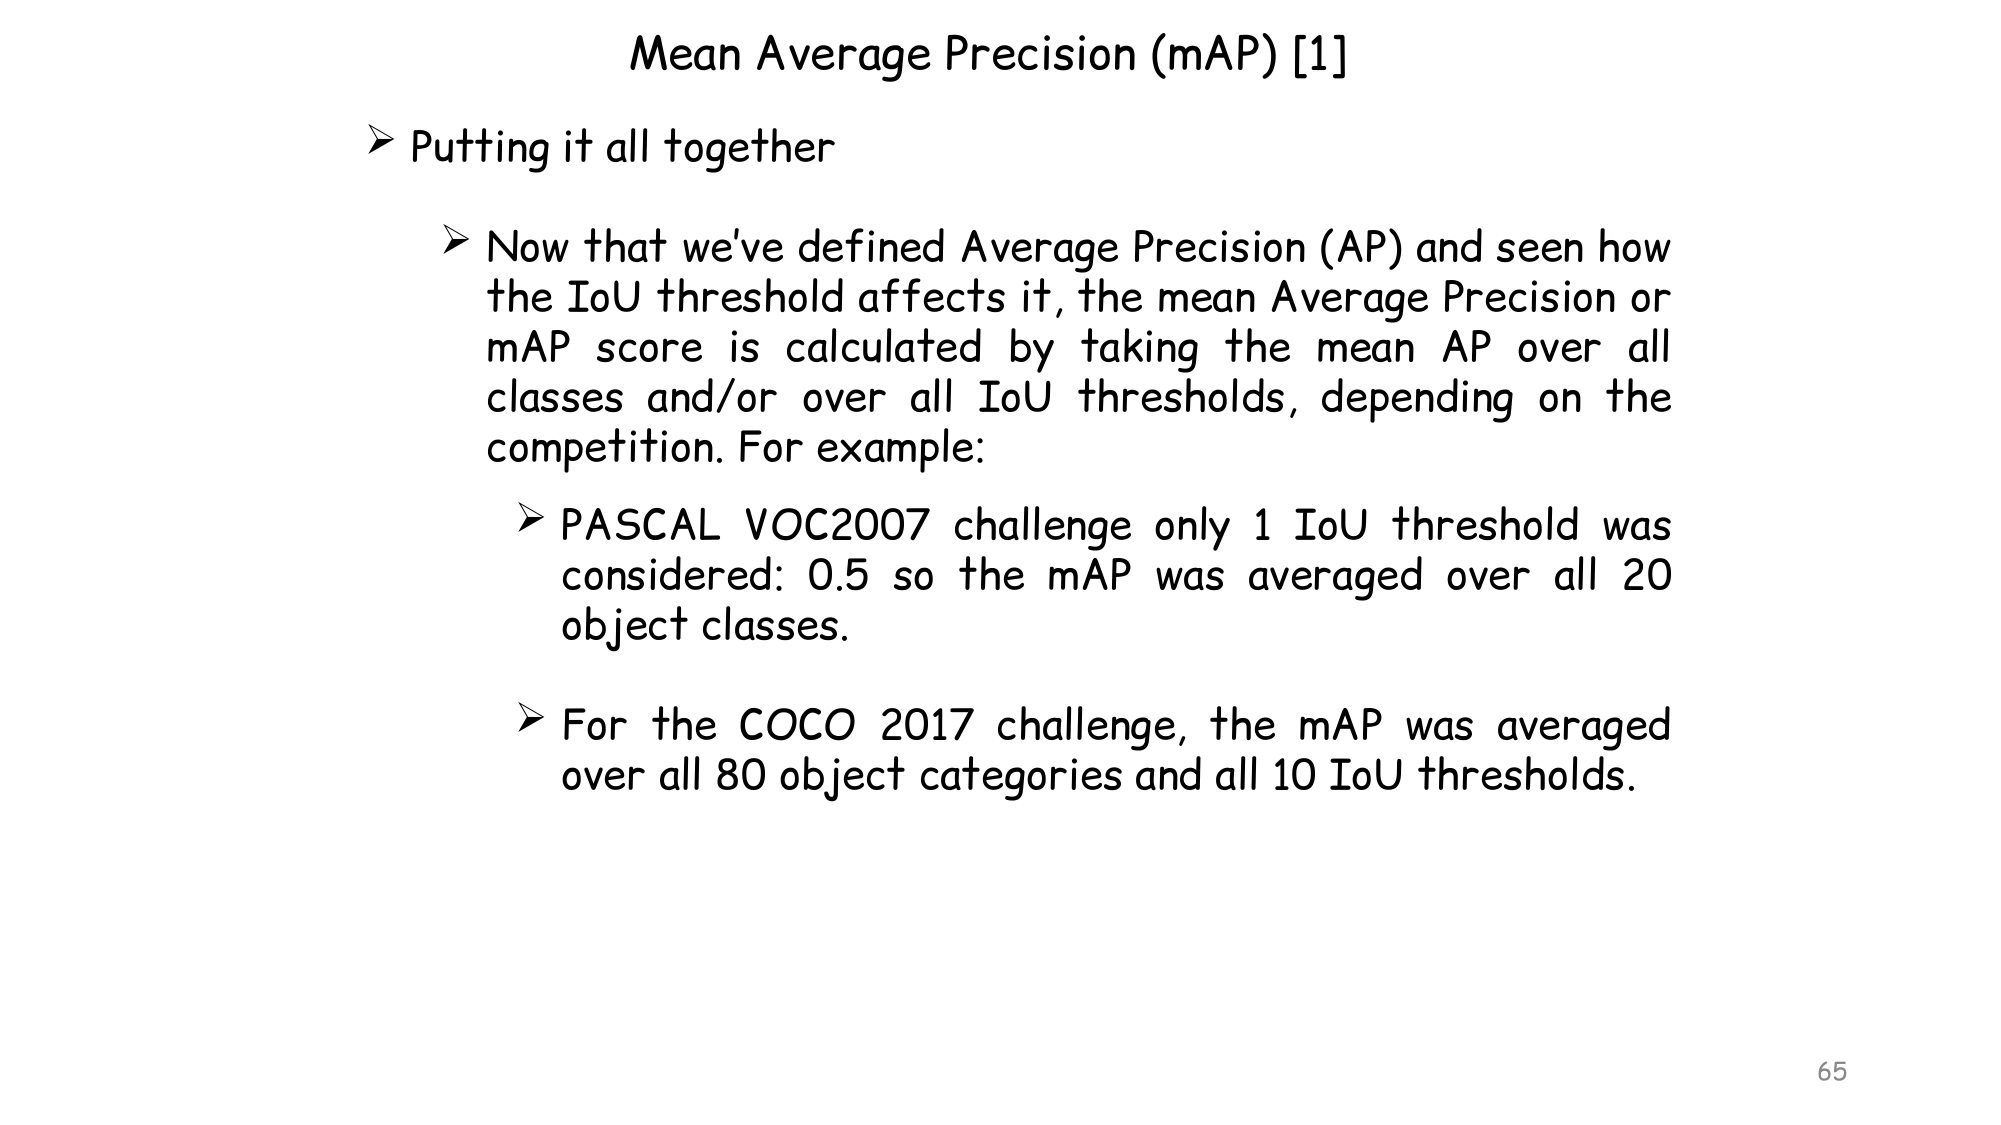

# Mean Average Precision (mAP) [1]
Putting it all together

Now that we’ve defined Average Precision (AP) and seen how the IoU threshold affects it, the mean Average Precision or mAP score is calculated by taking the mean AP over all classes and/or over all IoU thresholds, depending on the competition. For example:

PASCAL VOC2007 challenge only 1 IoU threshold was considered: 0.5 so the mAP was averaged over all 20 object classes.

For the COCO 2017 challenge, the mAP was averaged over all 80 object categories and all 10 IoU thresholds.

65